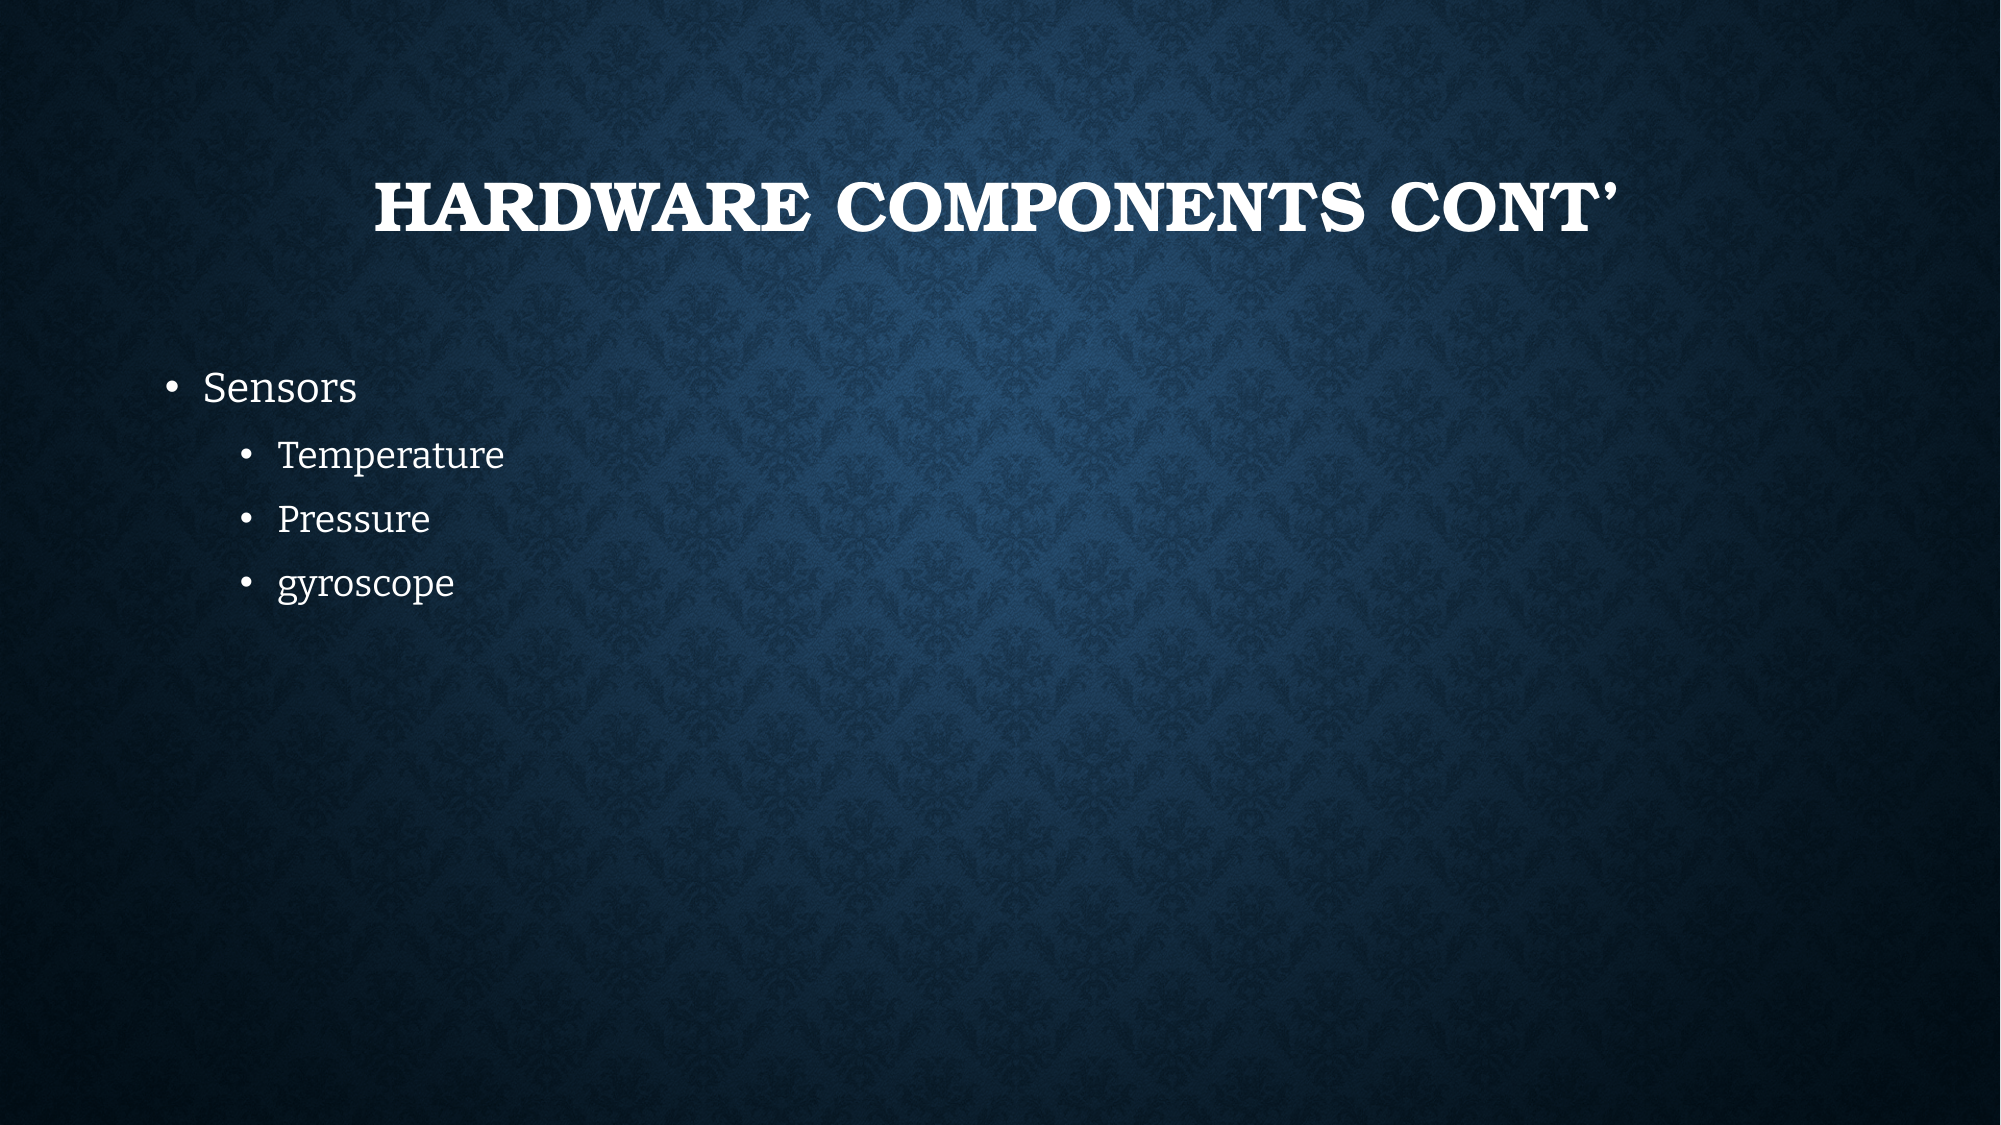

# Hardware Components Cont’
Sensors
Temperature
Pressure
gyroscope